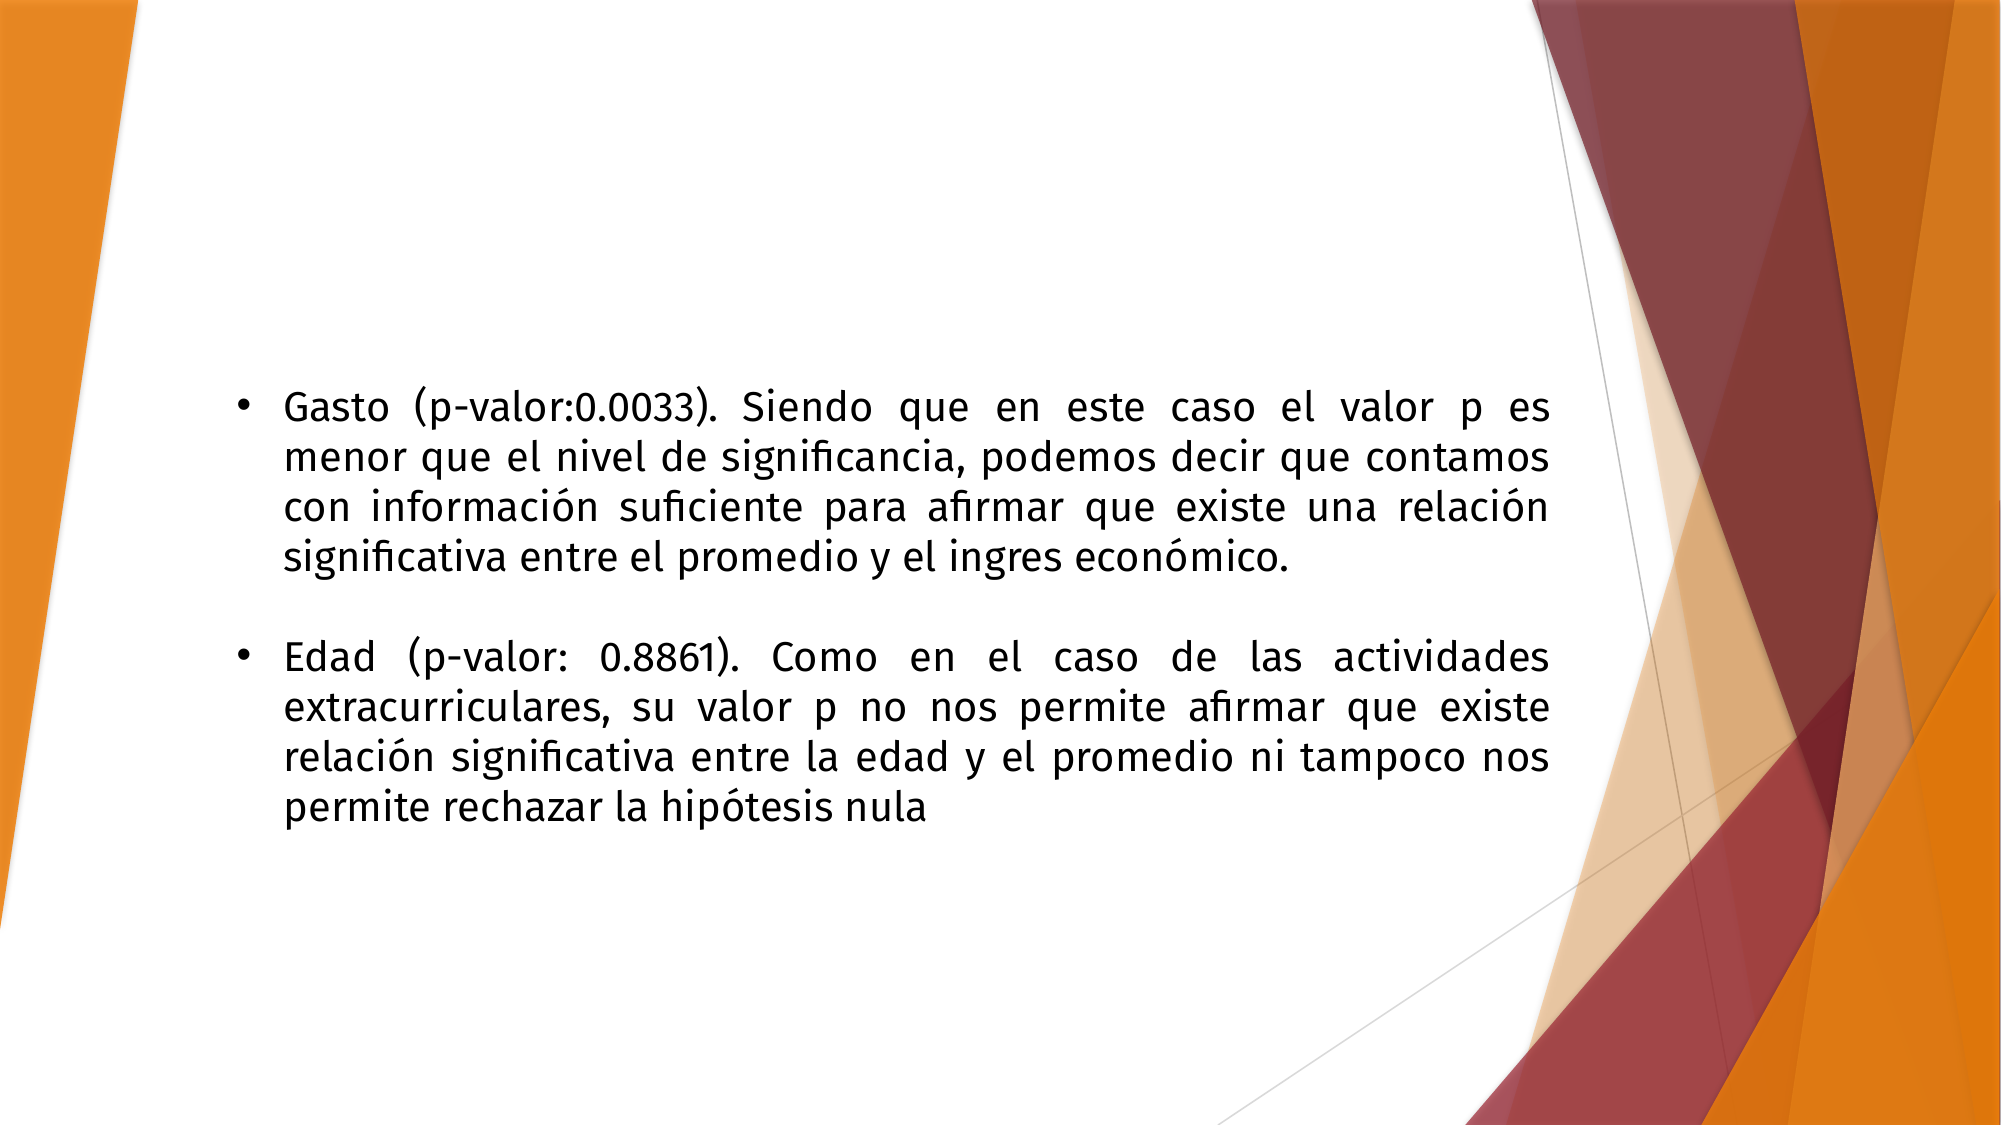

Gasto (p-valor:0.0033). Siendo que en este caso el valor p es menor que el nivel de significancia, podemos decir que contamos con información suficiente para afirmar que existe una relación significativa entre el promedio y el ingres económico.

Edad (p-valor: 0.8861). Como en el caso de las actividades extracurriculares, su valor p no nos permite afirmar que existe relación significativa entre la edad y el promedio ni tampoco nos permite rechazar la hipótesis nula